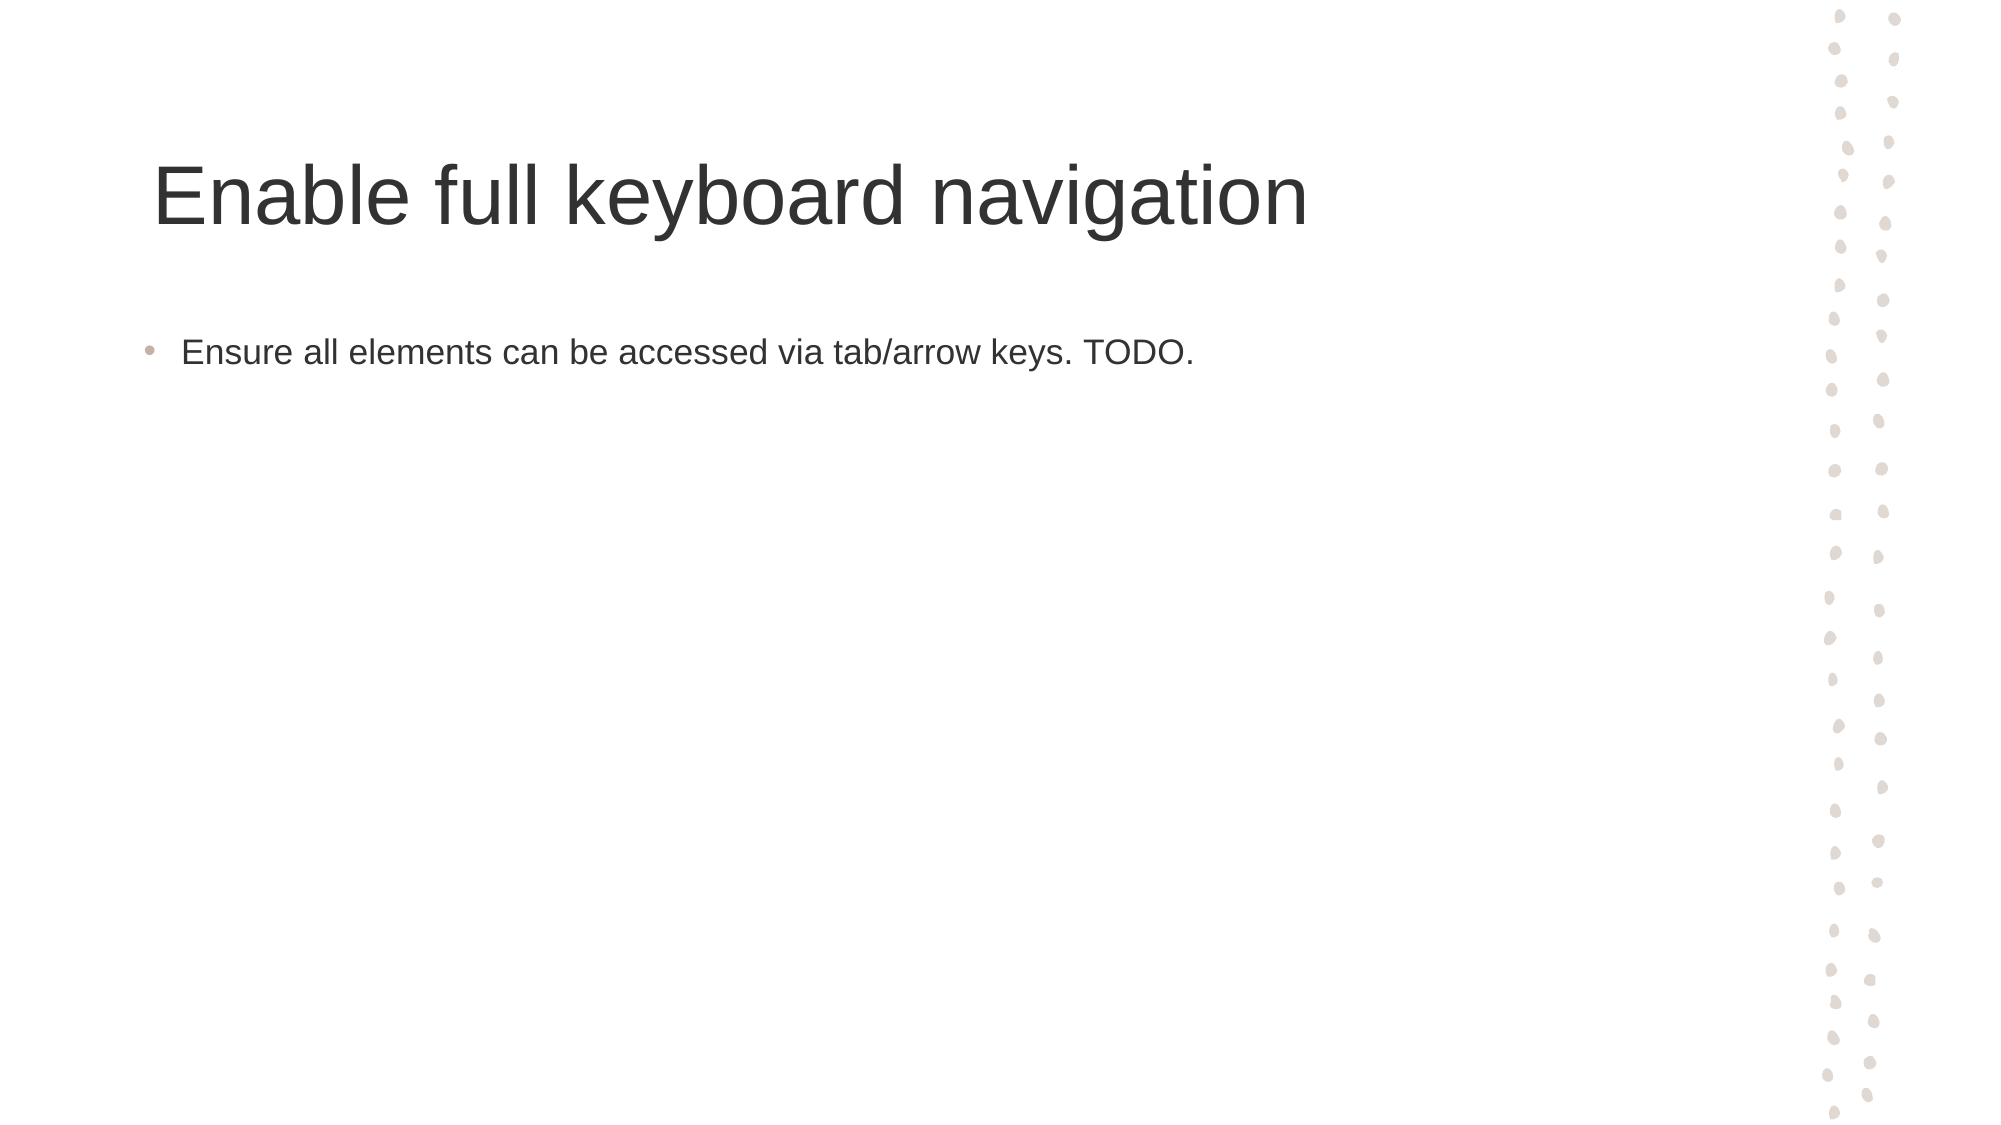

# Enable full keyboard navigation
Ensure all elements can be accessed via tab/arrow keys. TODO.